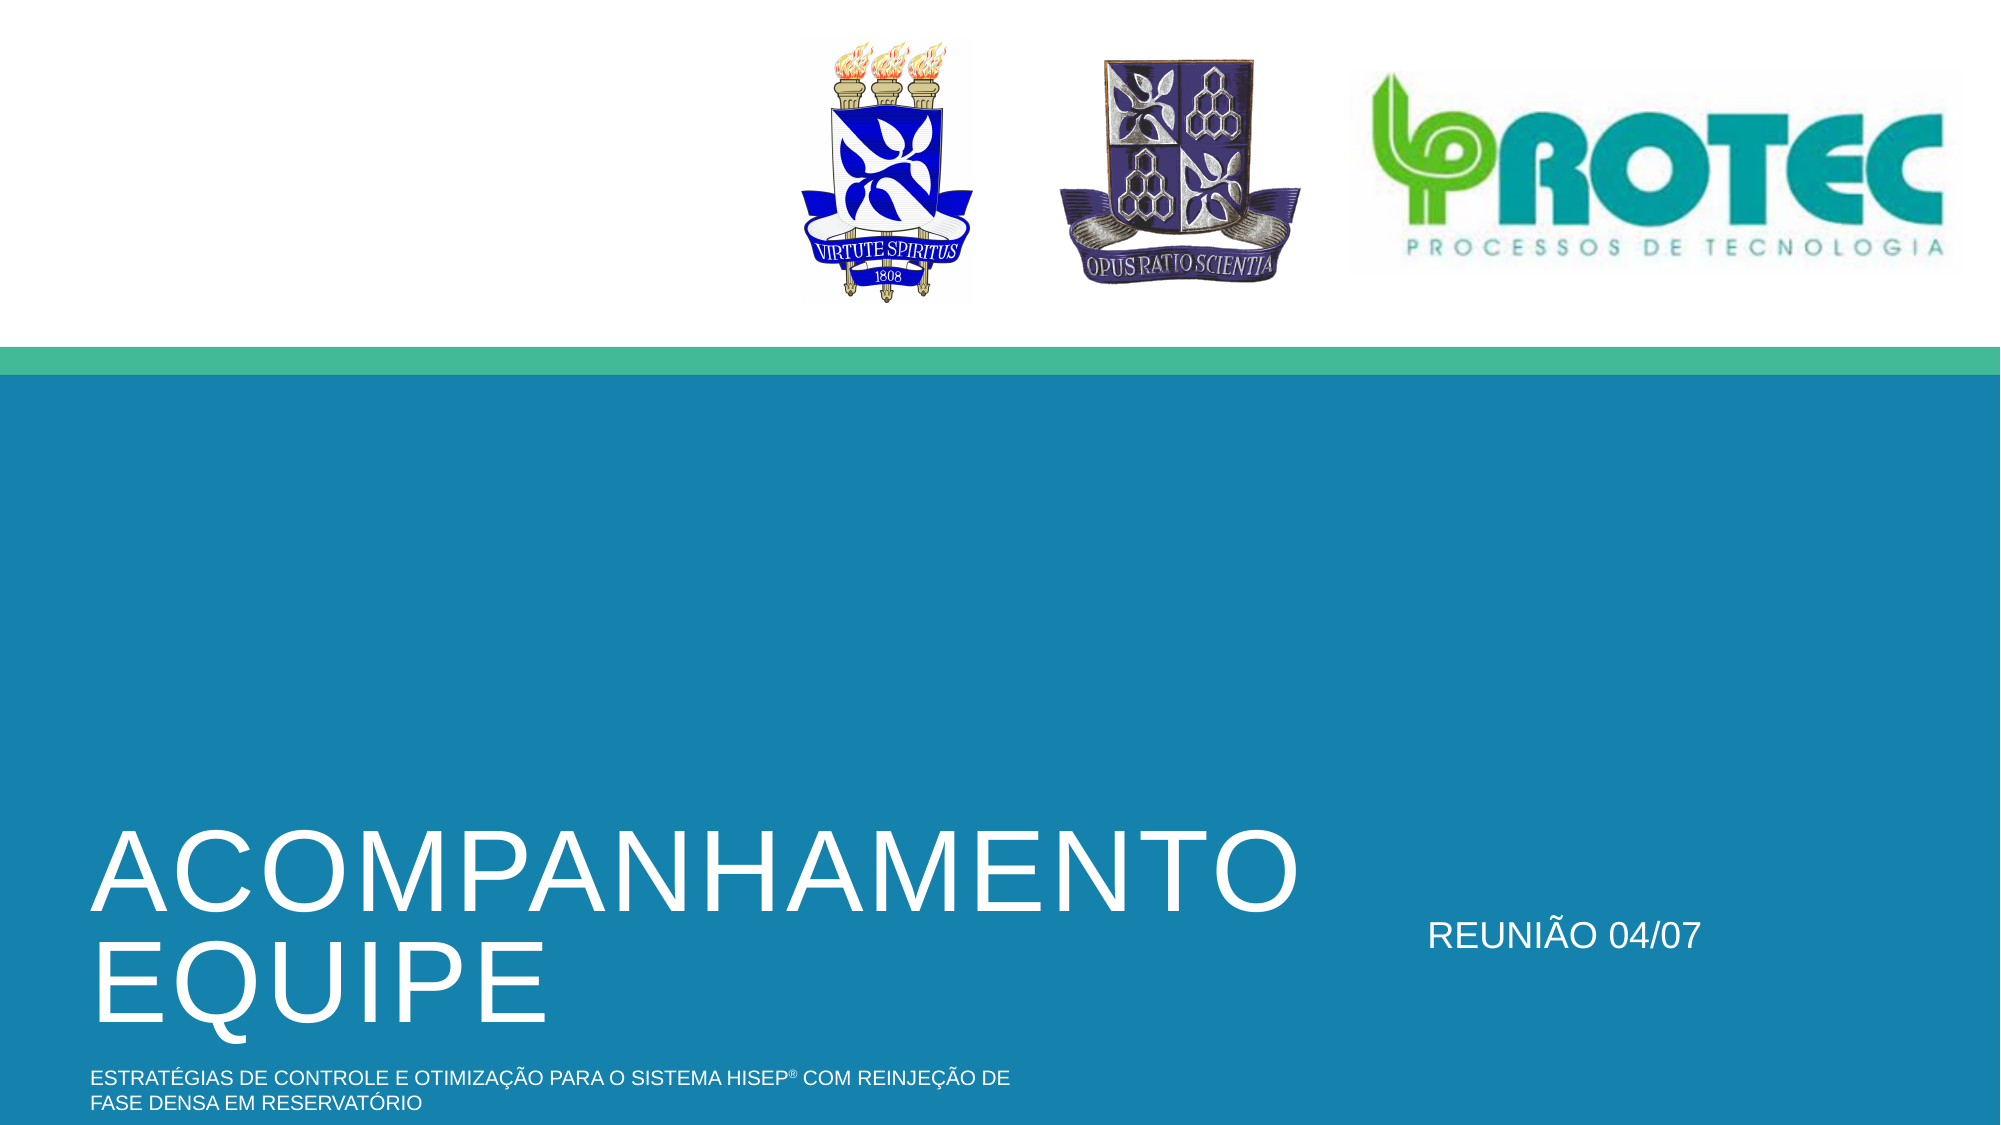

# Acompanhamento EQUIPE
REUNIÃO 04/07
Estratégias de controle e otimização para o sistema HISEP® com reinjeção de fase densa em reservatório